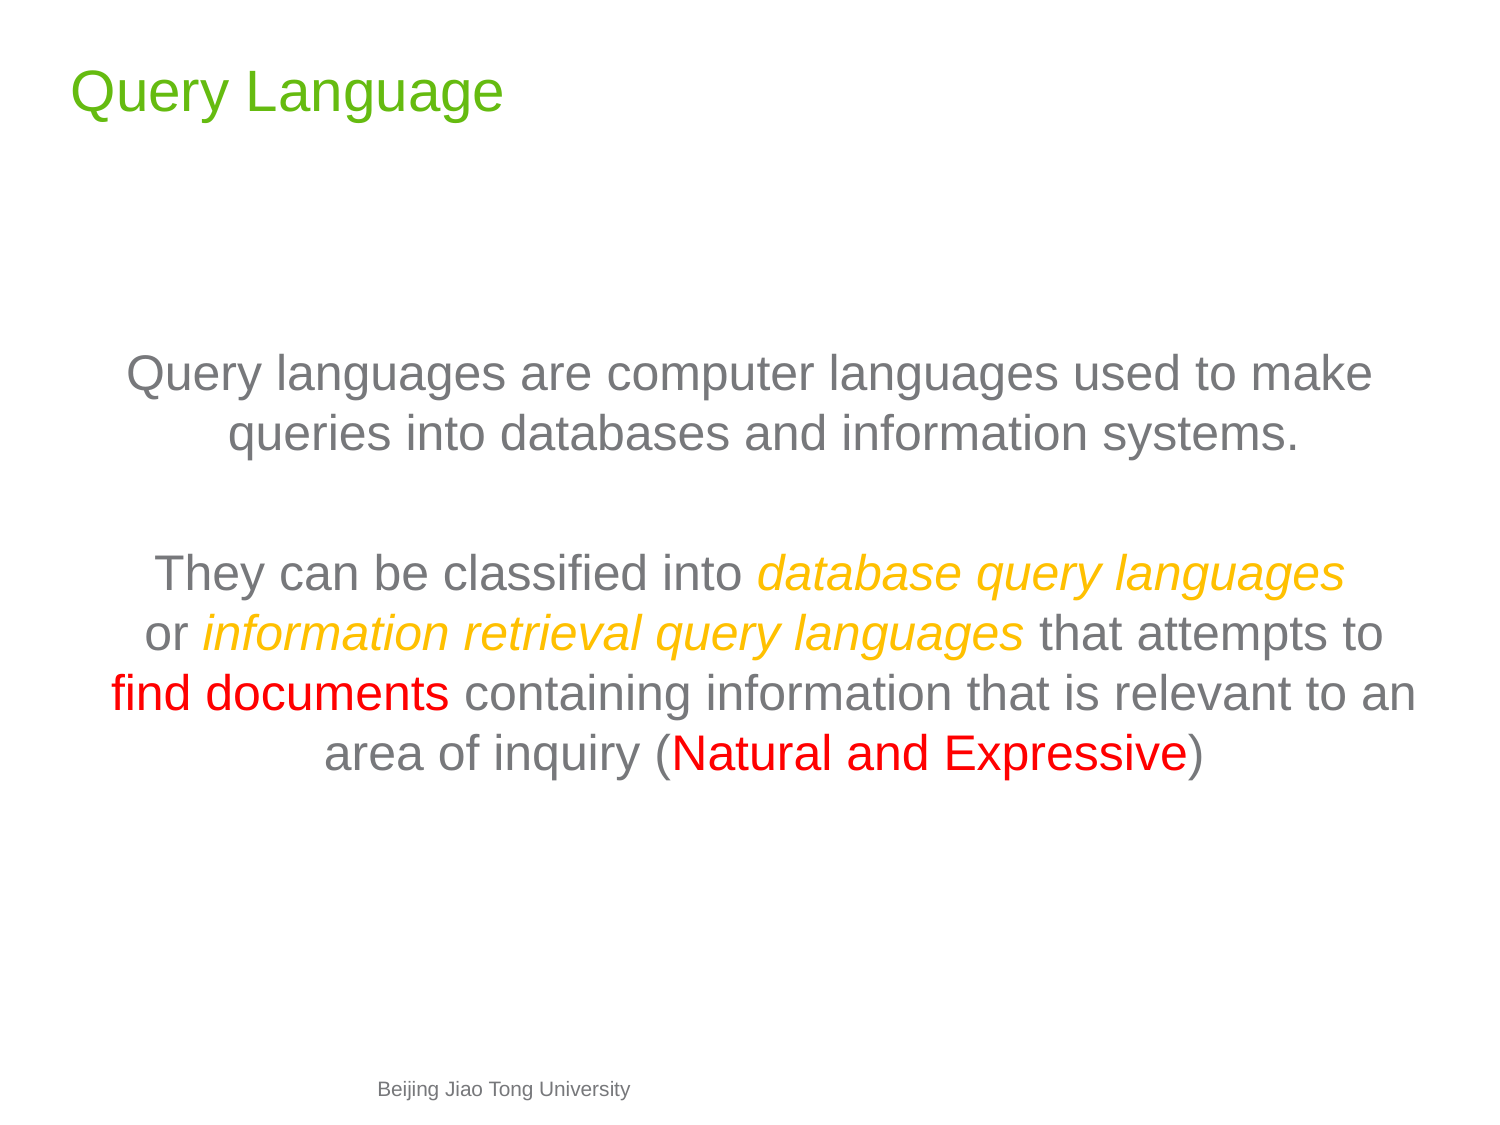

# Query Language

Query languages are computer languages used to make queries into databases and information systems.

They can be classified into database query languages or information retrieval query languages that attempts to find documents containing information that is relevant to an area of inquiry (Natural and Expressive)
Beijing Jiao Tong University